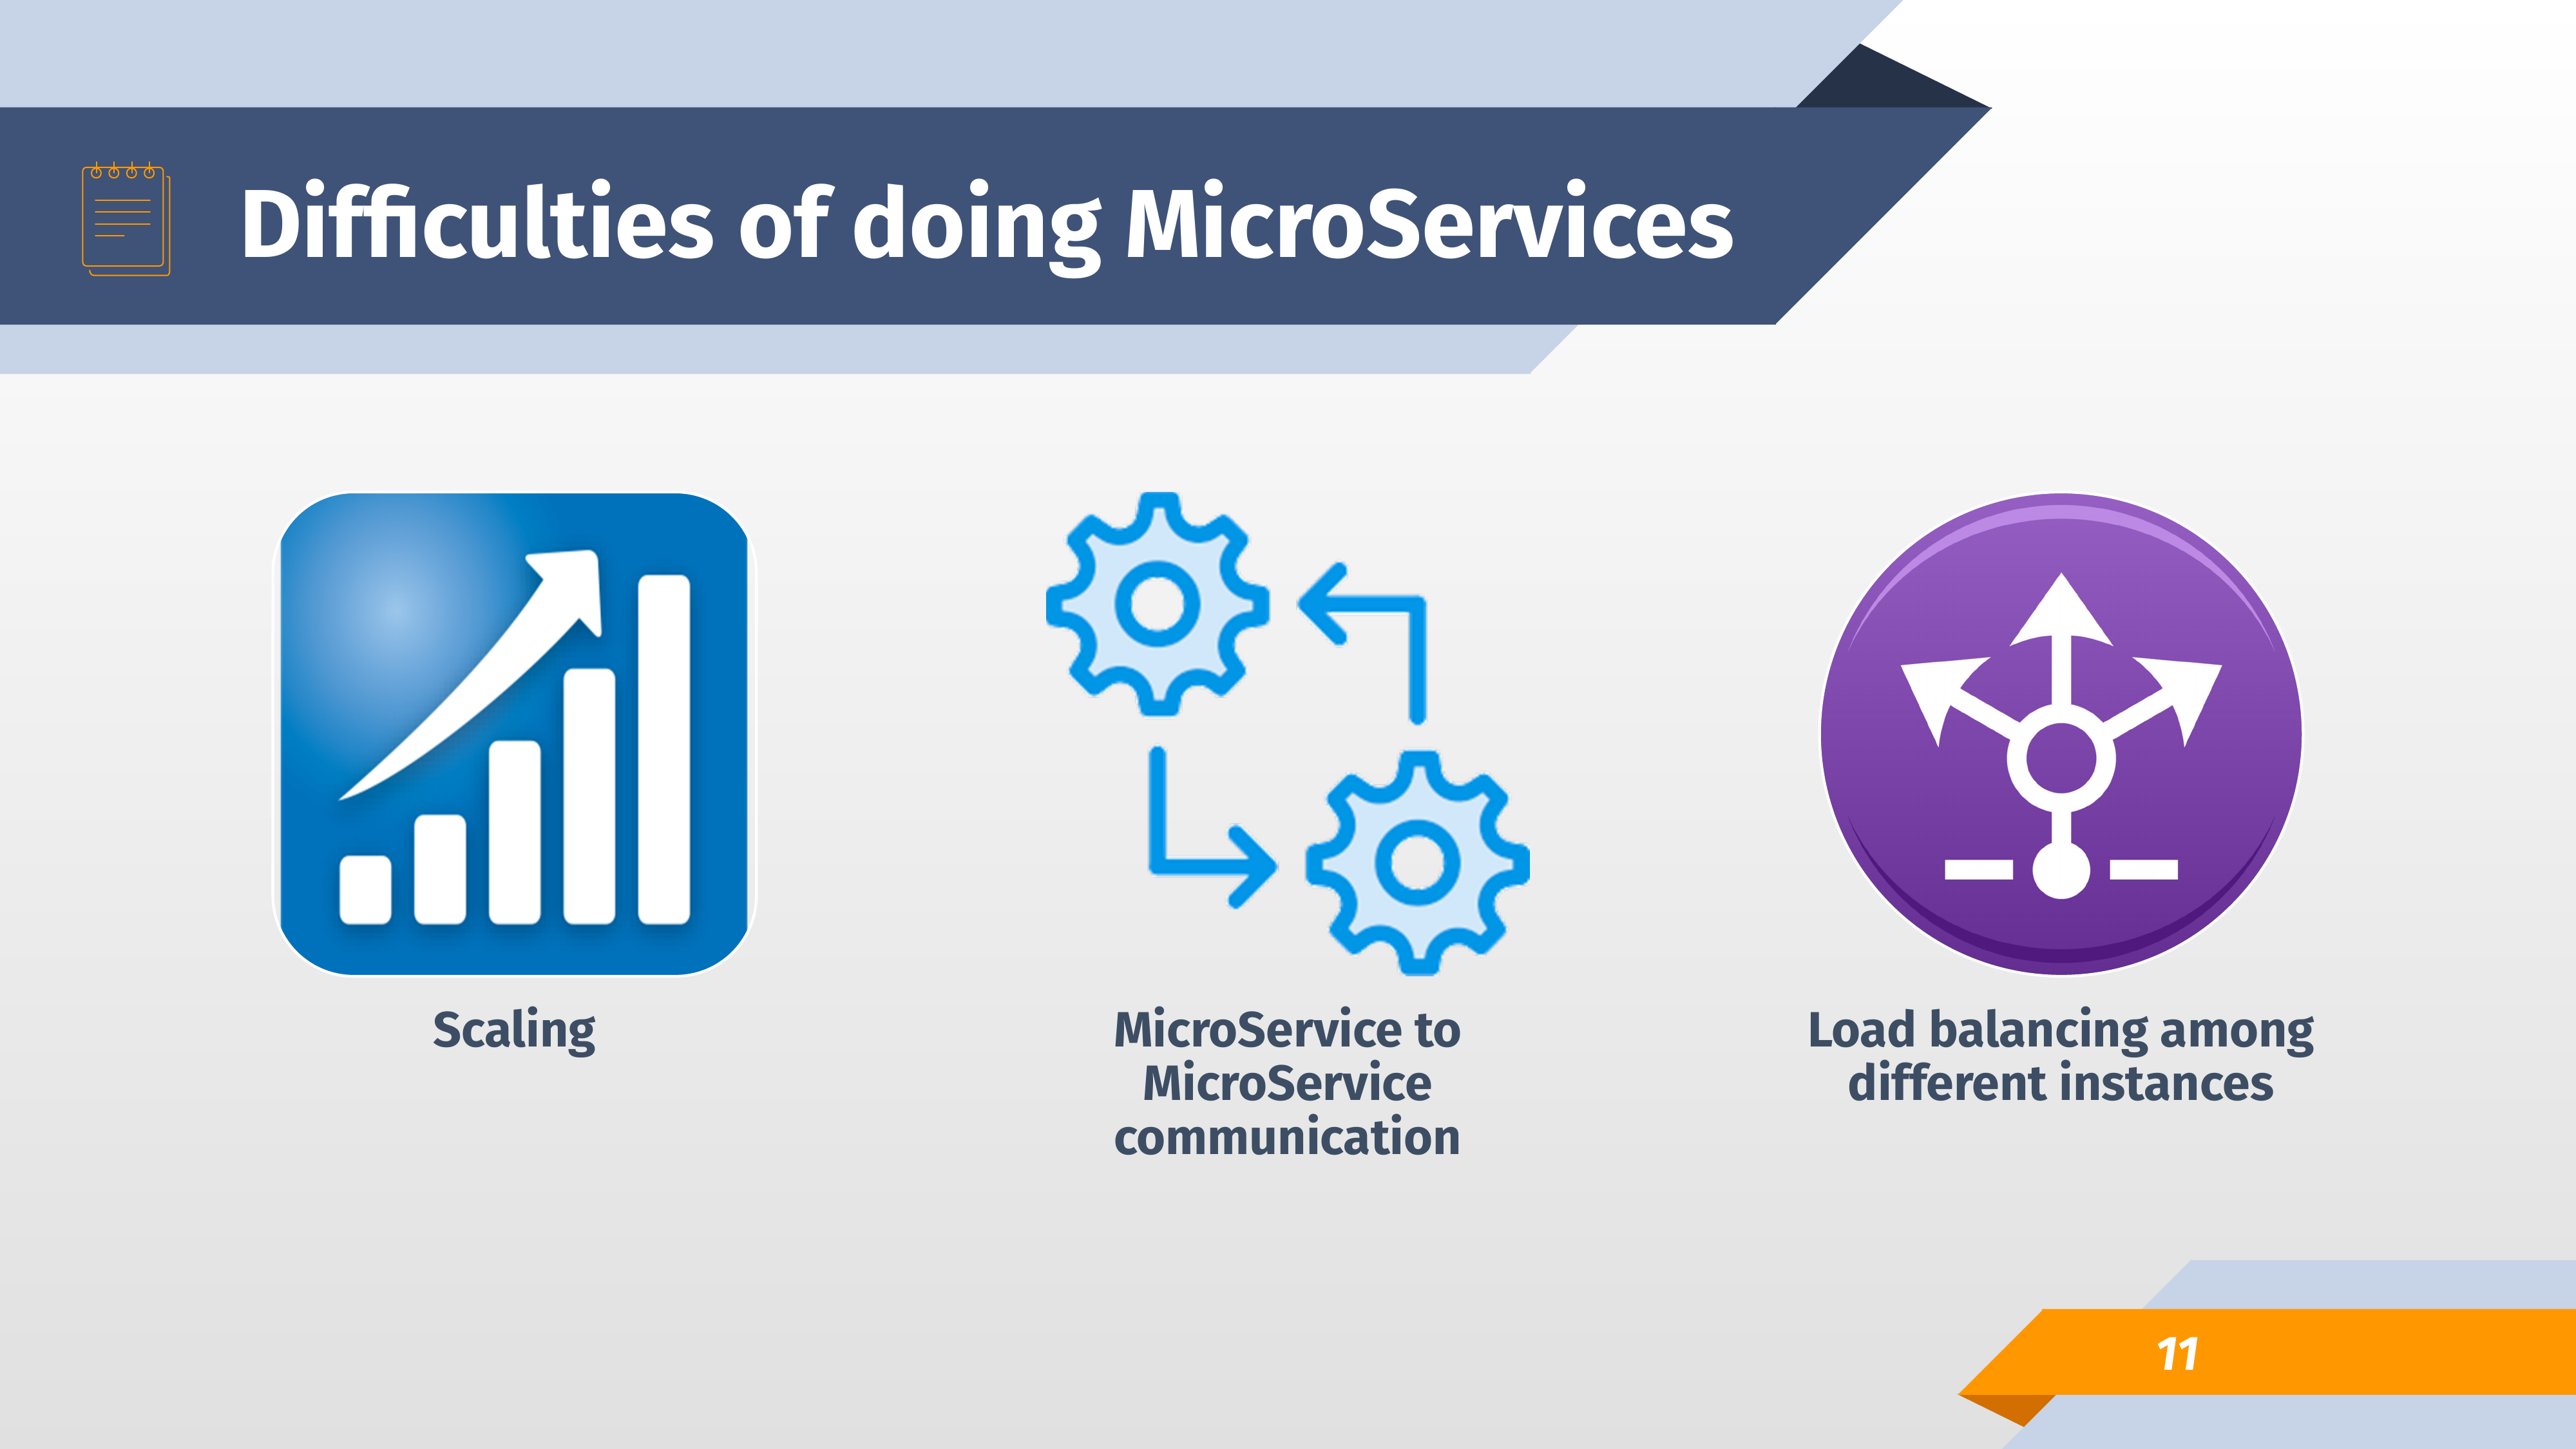

# Difficulties of doing MicroServices
Scaling
MicroService to MicroService communication
Load balancing among different instances
11